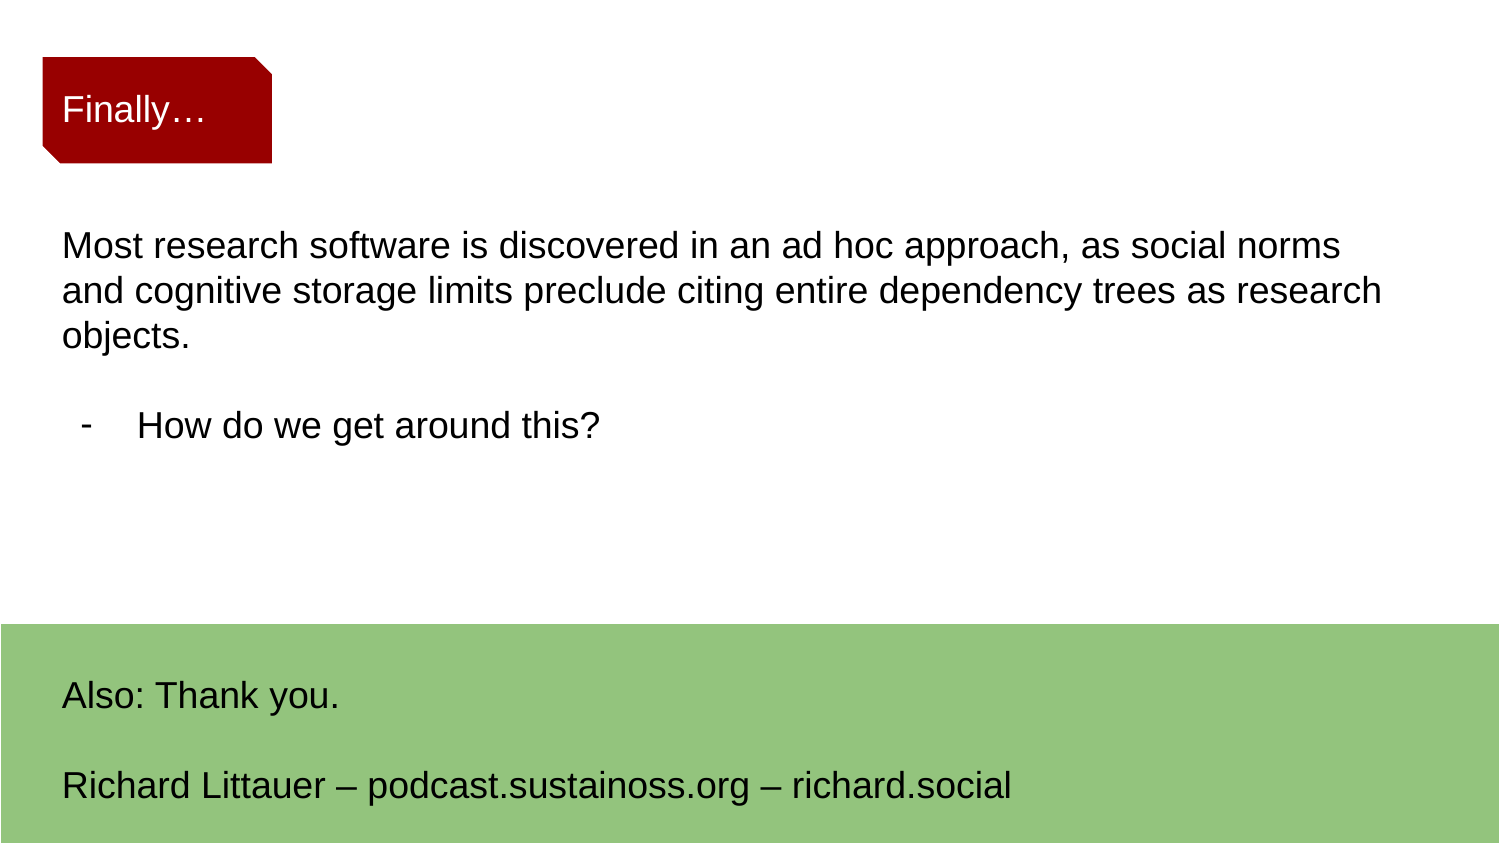

# Finally…
Most research software is discovered in an ad hoc approach, as social norms and cognitive storage limits preclude citing entire dependency trees as research objects.

How do we get around this?

Also: Thank you.

Richard Littauer – podcast.sustainoss.org – richard.social